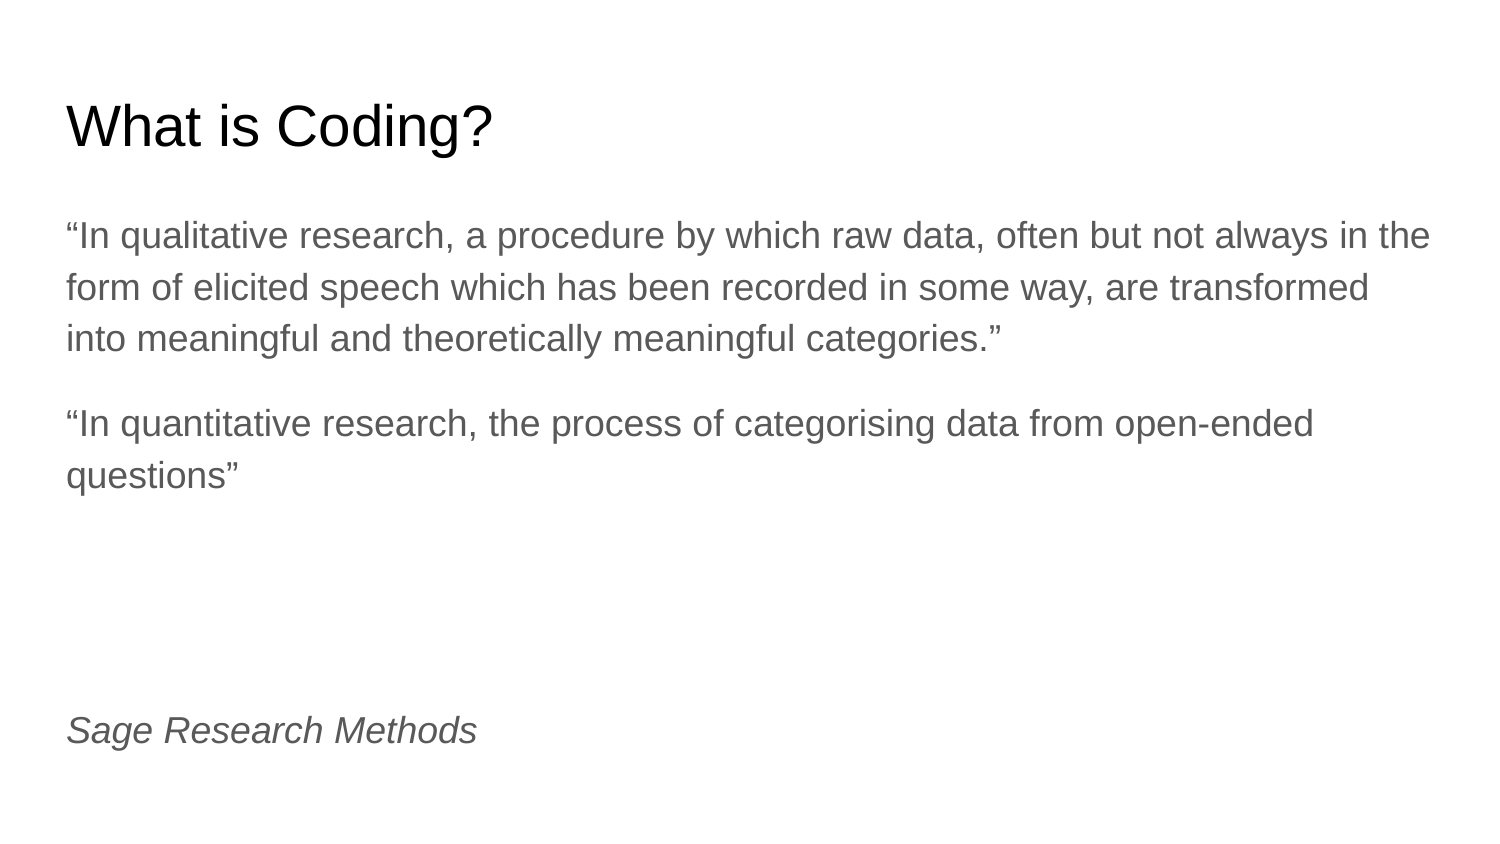

# What is Coding?
“In qualitative research, a procedure by which raw data, often but not always in the form of elicited speech which has been recorded in some way, are transformed into meaningful and theoretically meaningful categories.”
“In quantitative research, the process of categorising data from open-ended questions”

Sage Research Methods